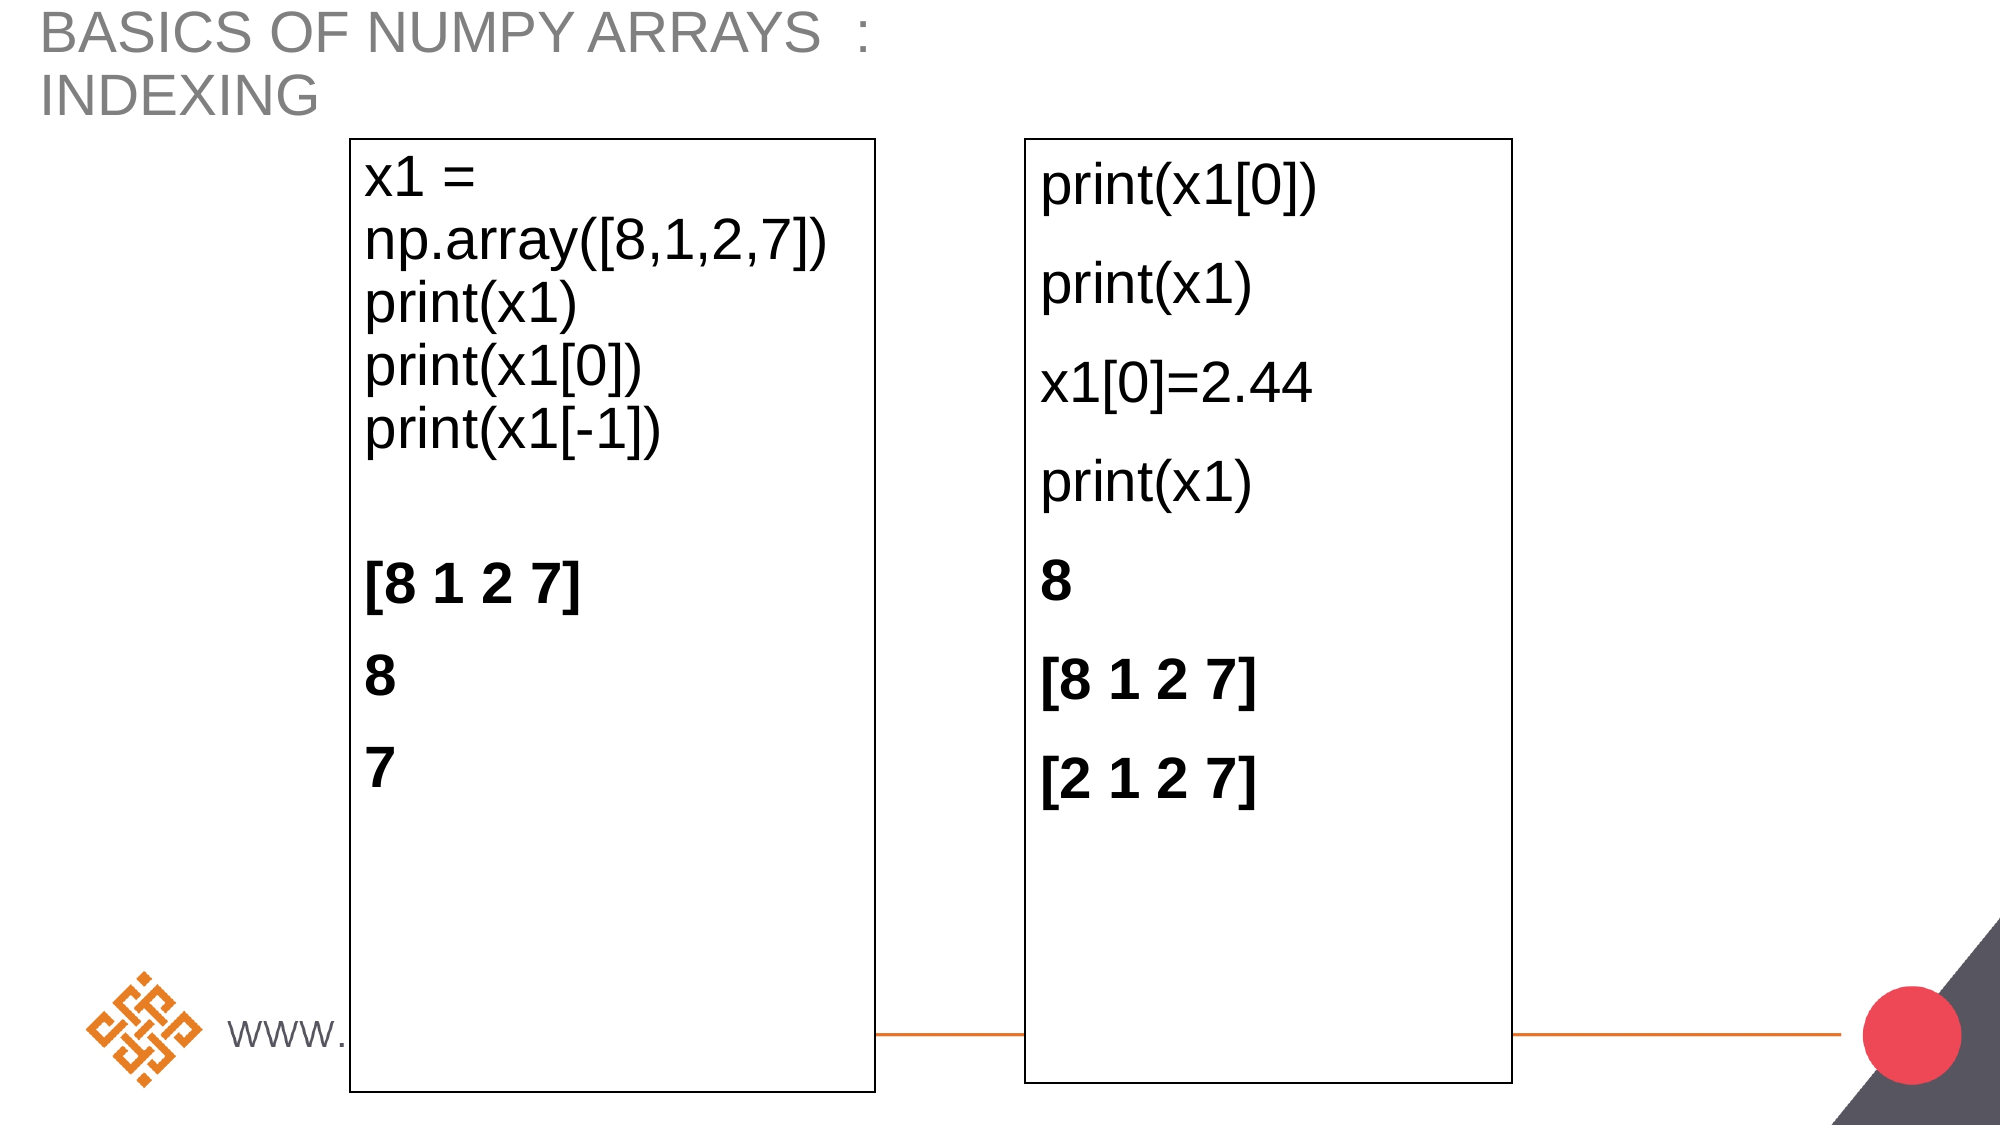

Basics of Numpy Arrays  : Indexing
x1 = np.array([8,1,2,7])
print(x1)
print(x1[0])
print(x1[-1])

[8 1 2 7]
8
7
print(x1[0])
print(x1)
x1[0]=2.44
print(x1)
8
[8 1 2 7]
[2 1 2 7]